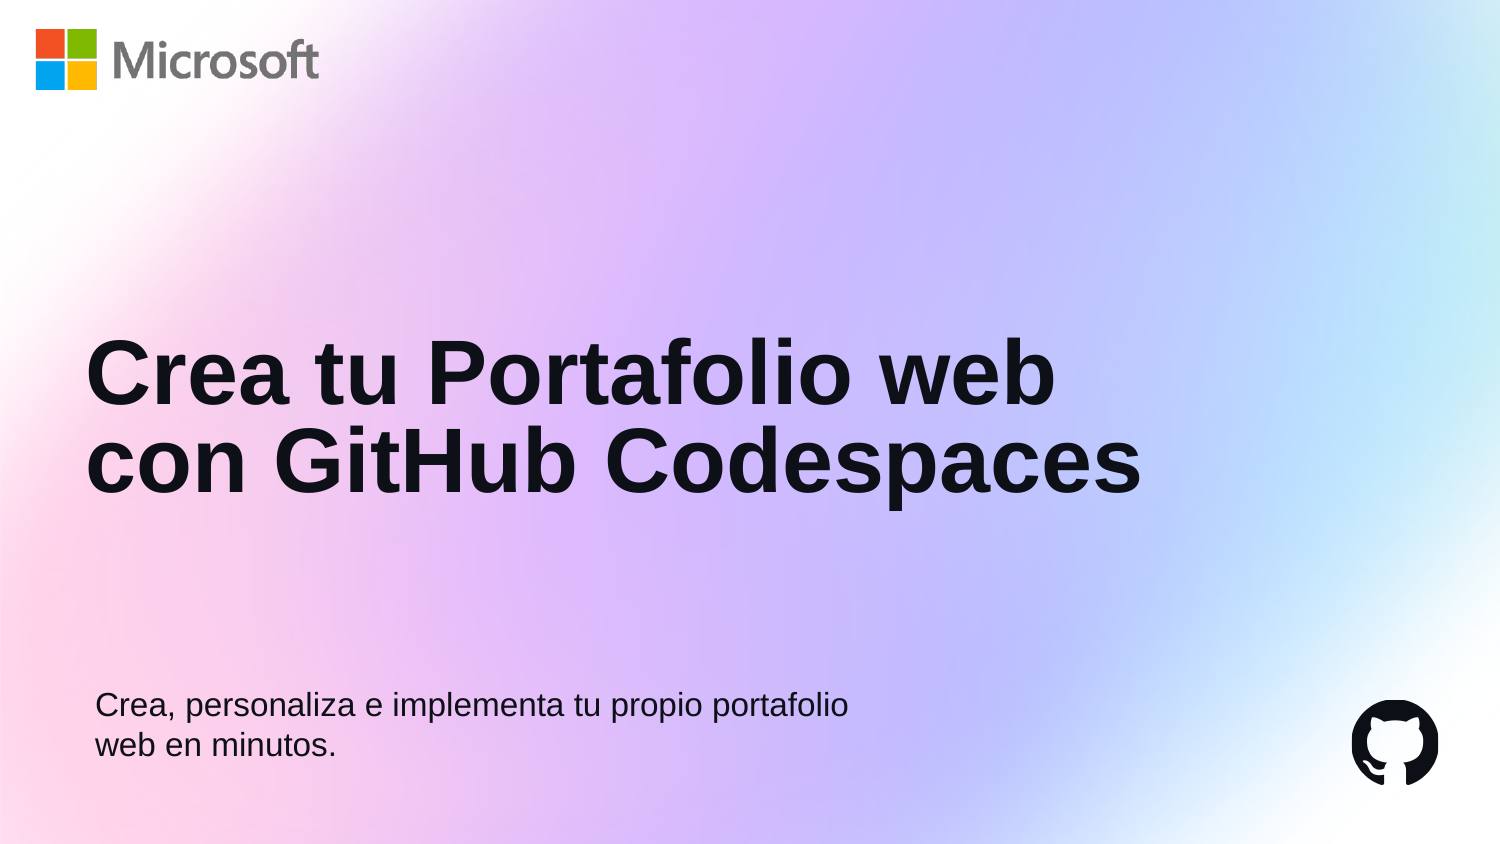

# Crea tu Portafolio web con GitHub Codespaces
Crea, personaliza e implementa tu propio portafolio web en minutos.